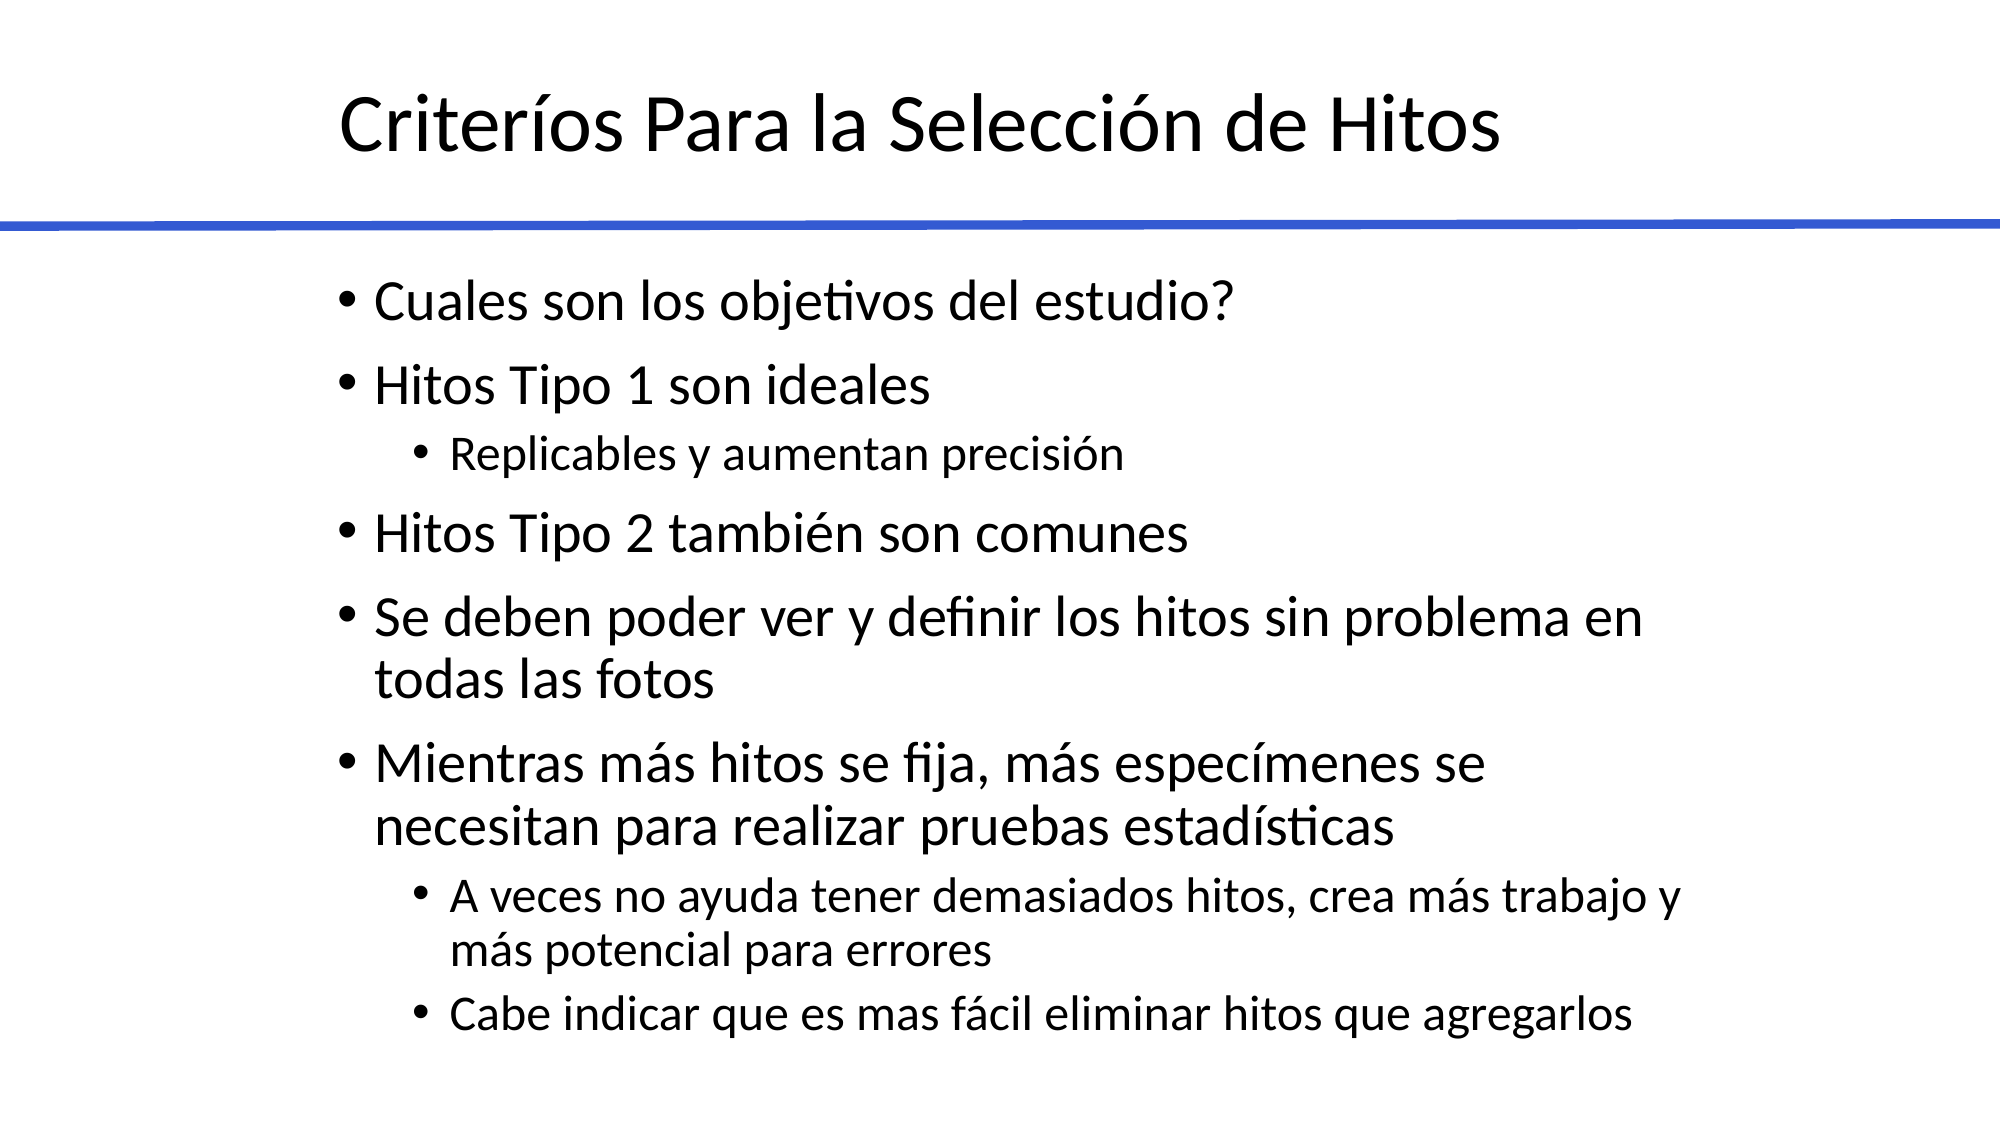

# Criteríos Para la Selección de Hitos
Cuales son los objetivos del estudio?
Hitos Tipo 1 son ideales
Replicables y aumentan precisión
Hitos Tipo 2 también son comunes
Se deben poder ver y definir los hitos sin problema en todas las fotos
Mientras más hitos se fija, más especímenes se necesitan para realizar pruebas estadísticas
A veces no ayuda tener demasiados hitos, crea más trabajo y más potencial para errores
Cabe indicar que es mas fácil eliminar hitos que agregarlos